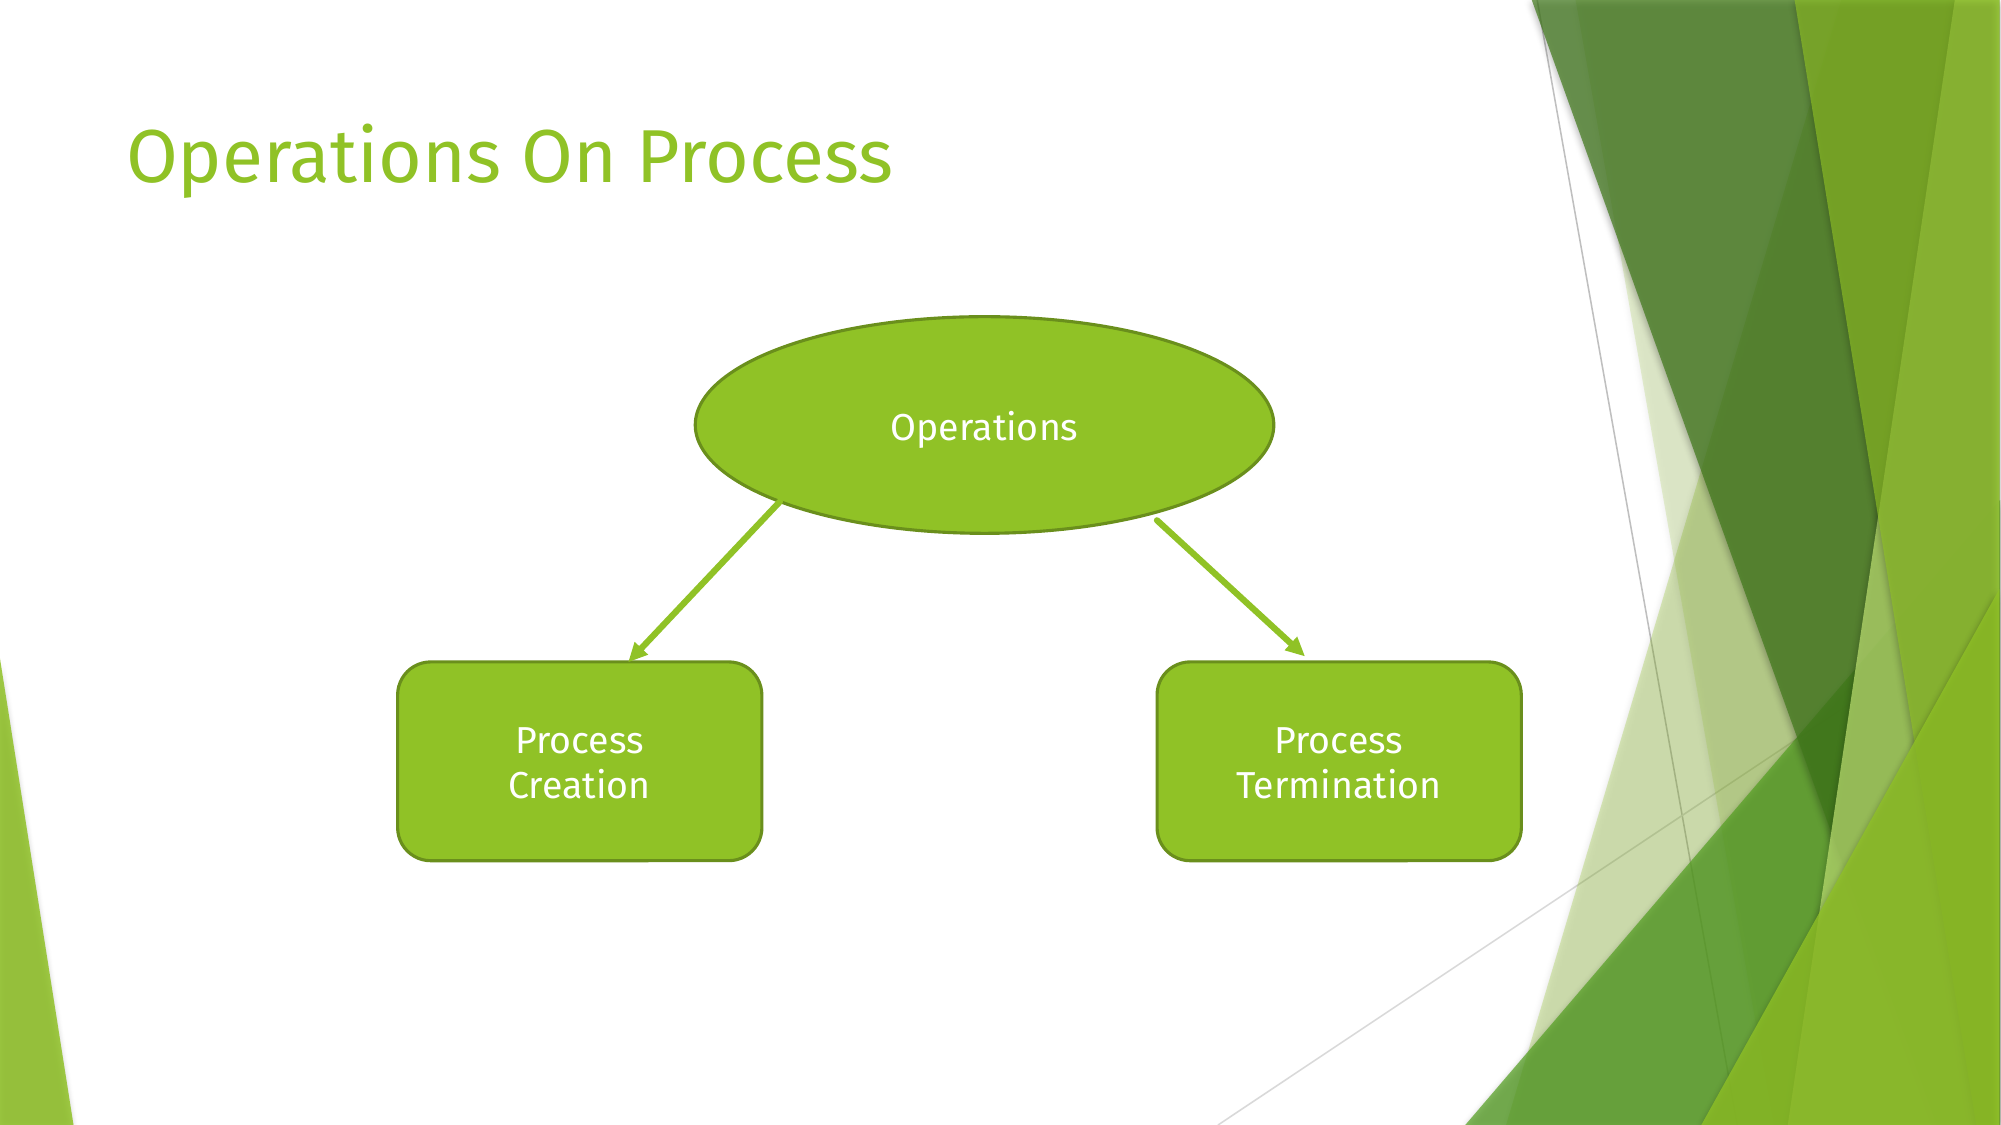

# Operations On Process
Operations
Process
Creation
Process
Termination